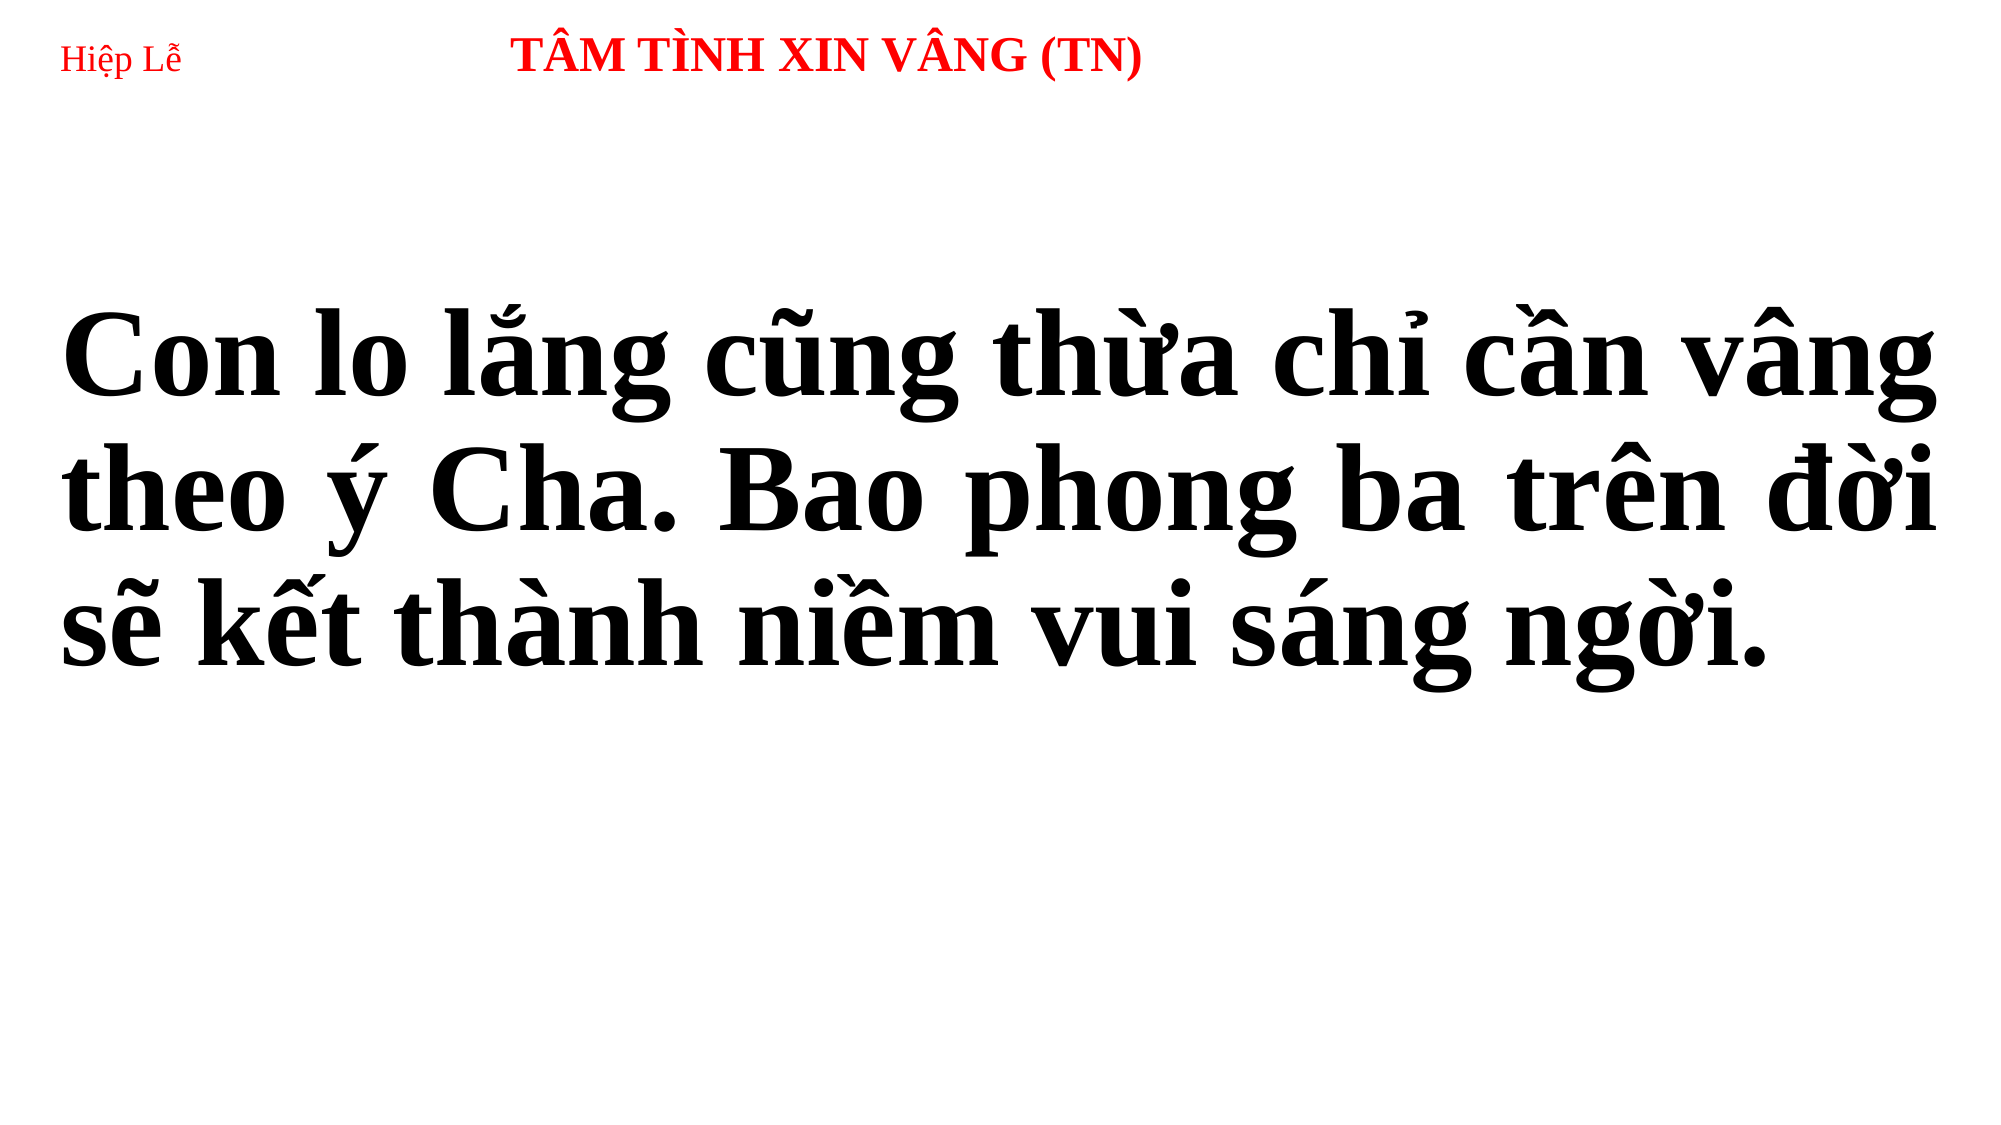

# Hiệp Lễ                    	TÂM TÌNH XIN VÂNG (TN)
Con lo lắng cũng thừa chỉ cần vâng theo ý Cha. Bao phong ba trên đời sẽ kết thành niềm vui sáng ngời.